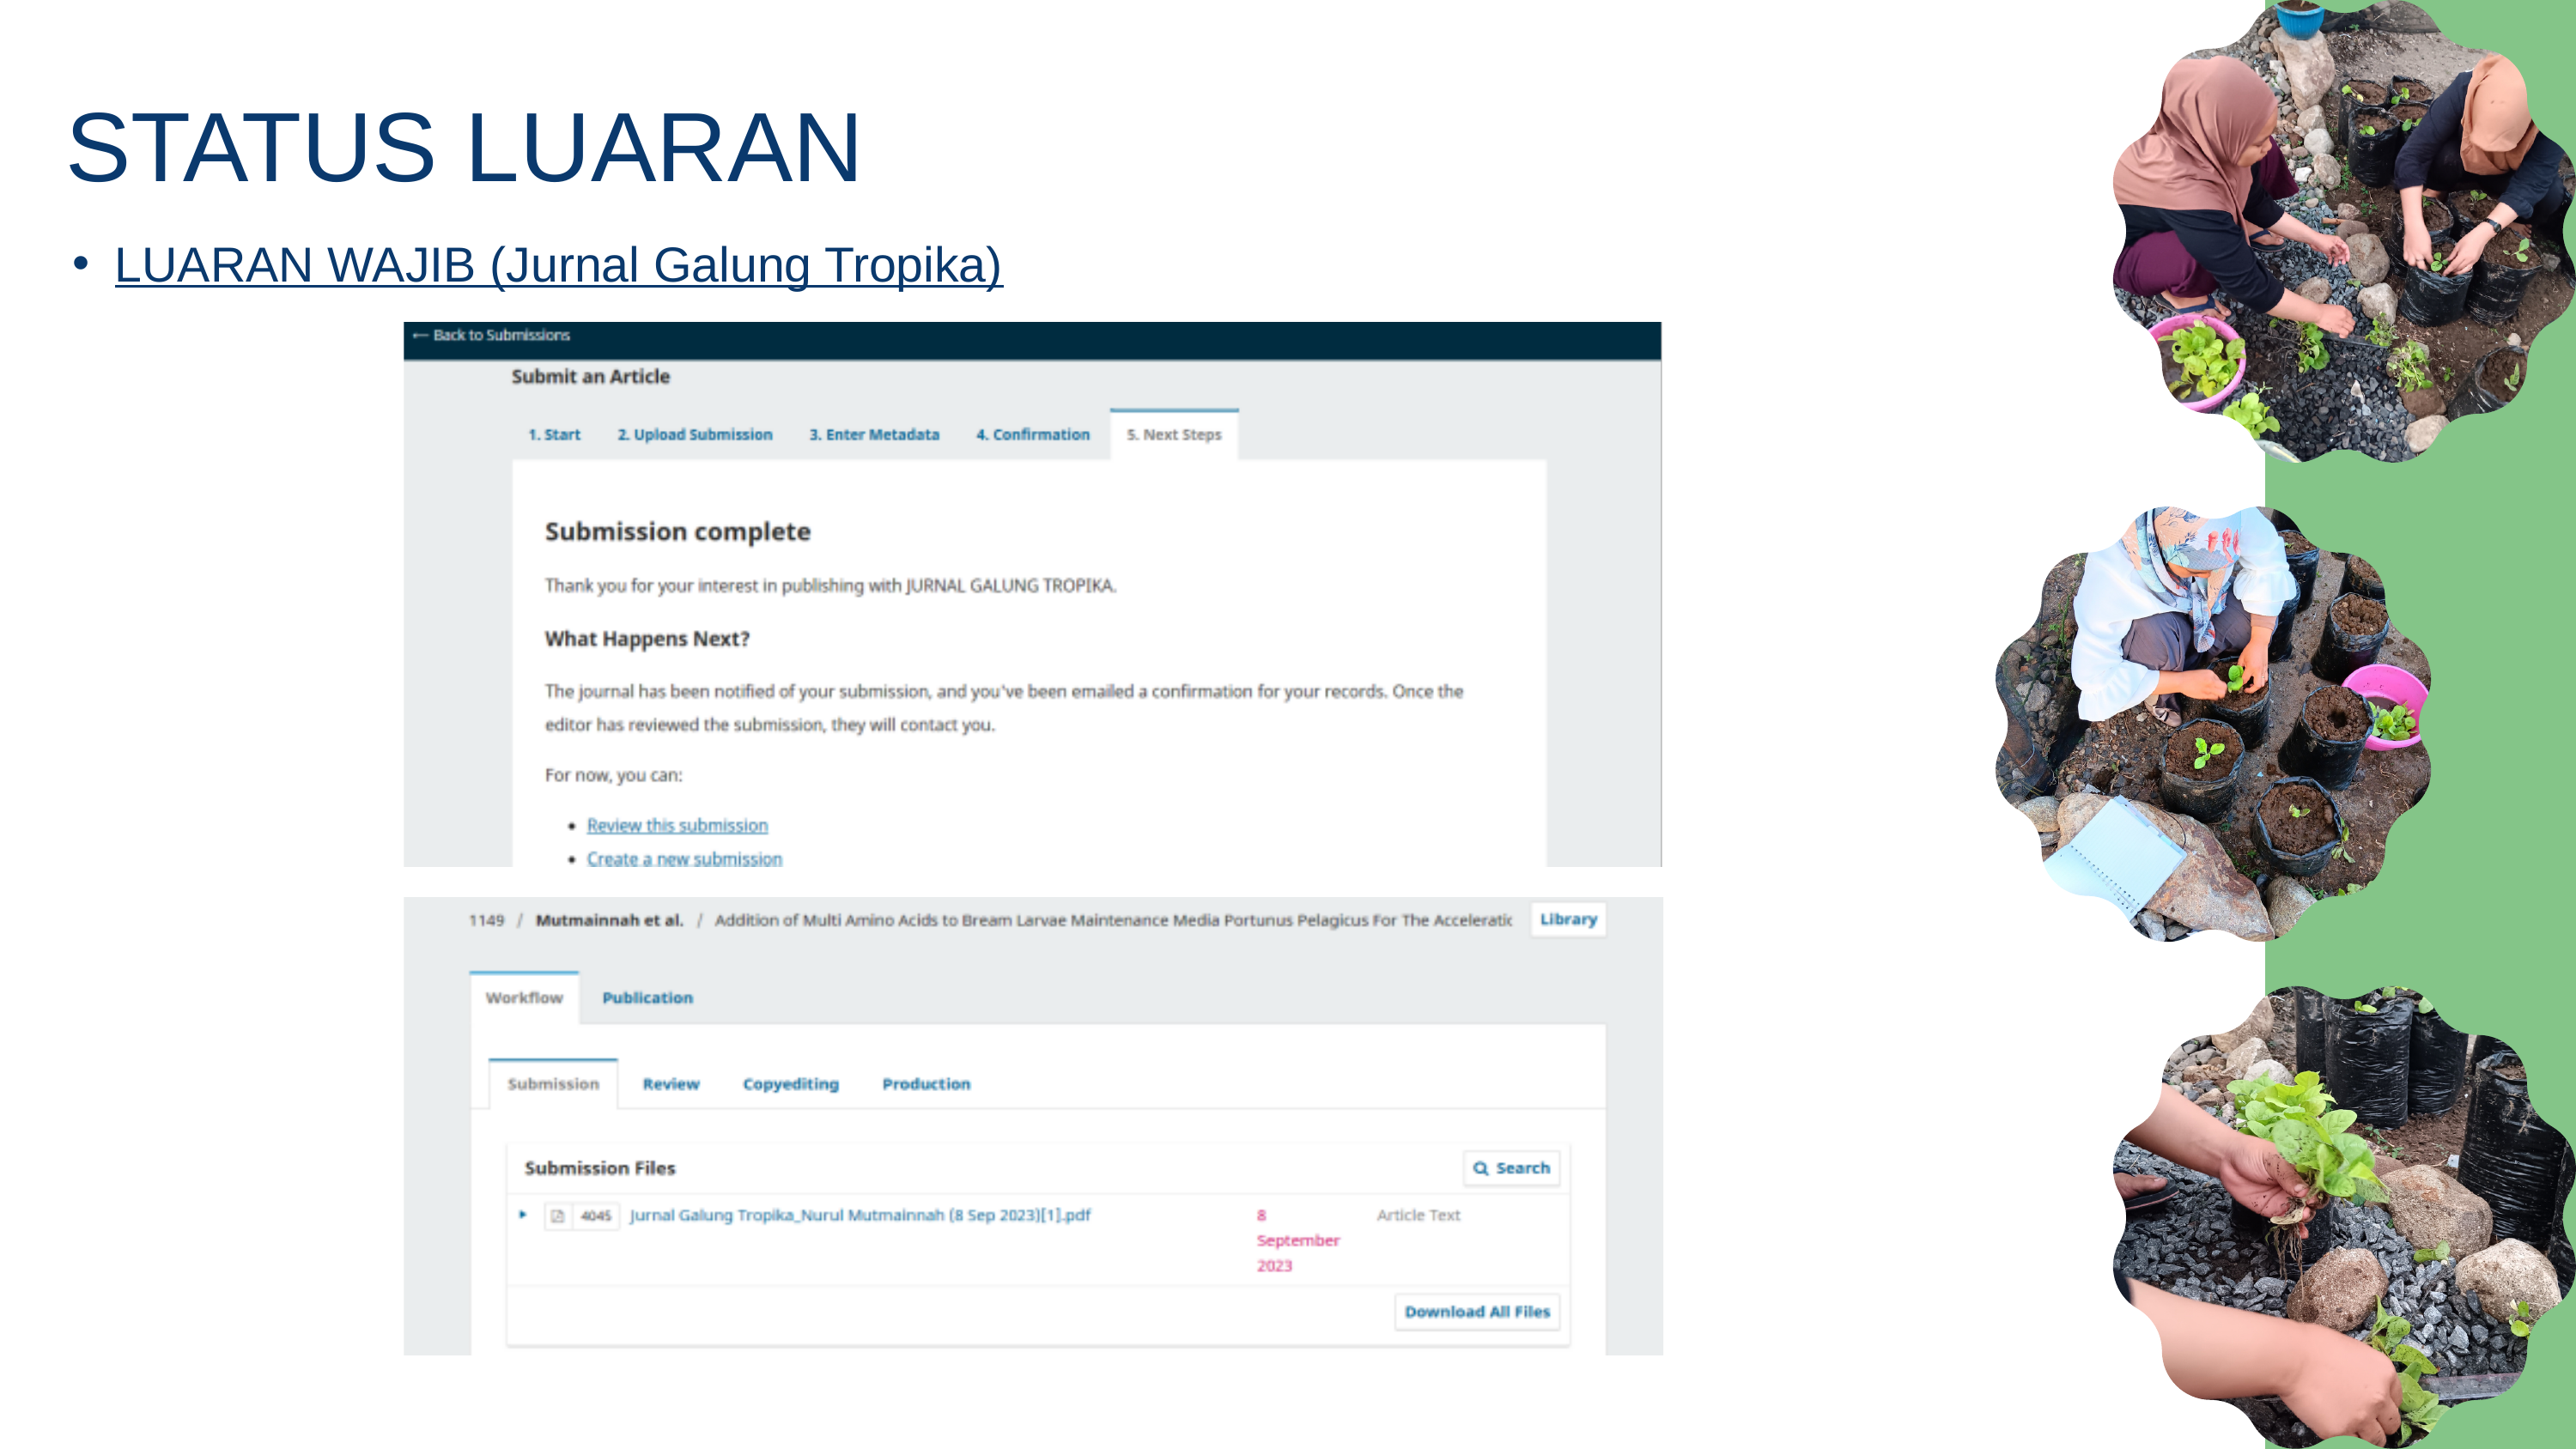

STATUS LUARAN
LUARAN WAJIB (Jurnal Galung Tropika)